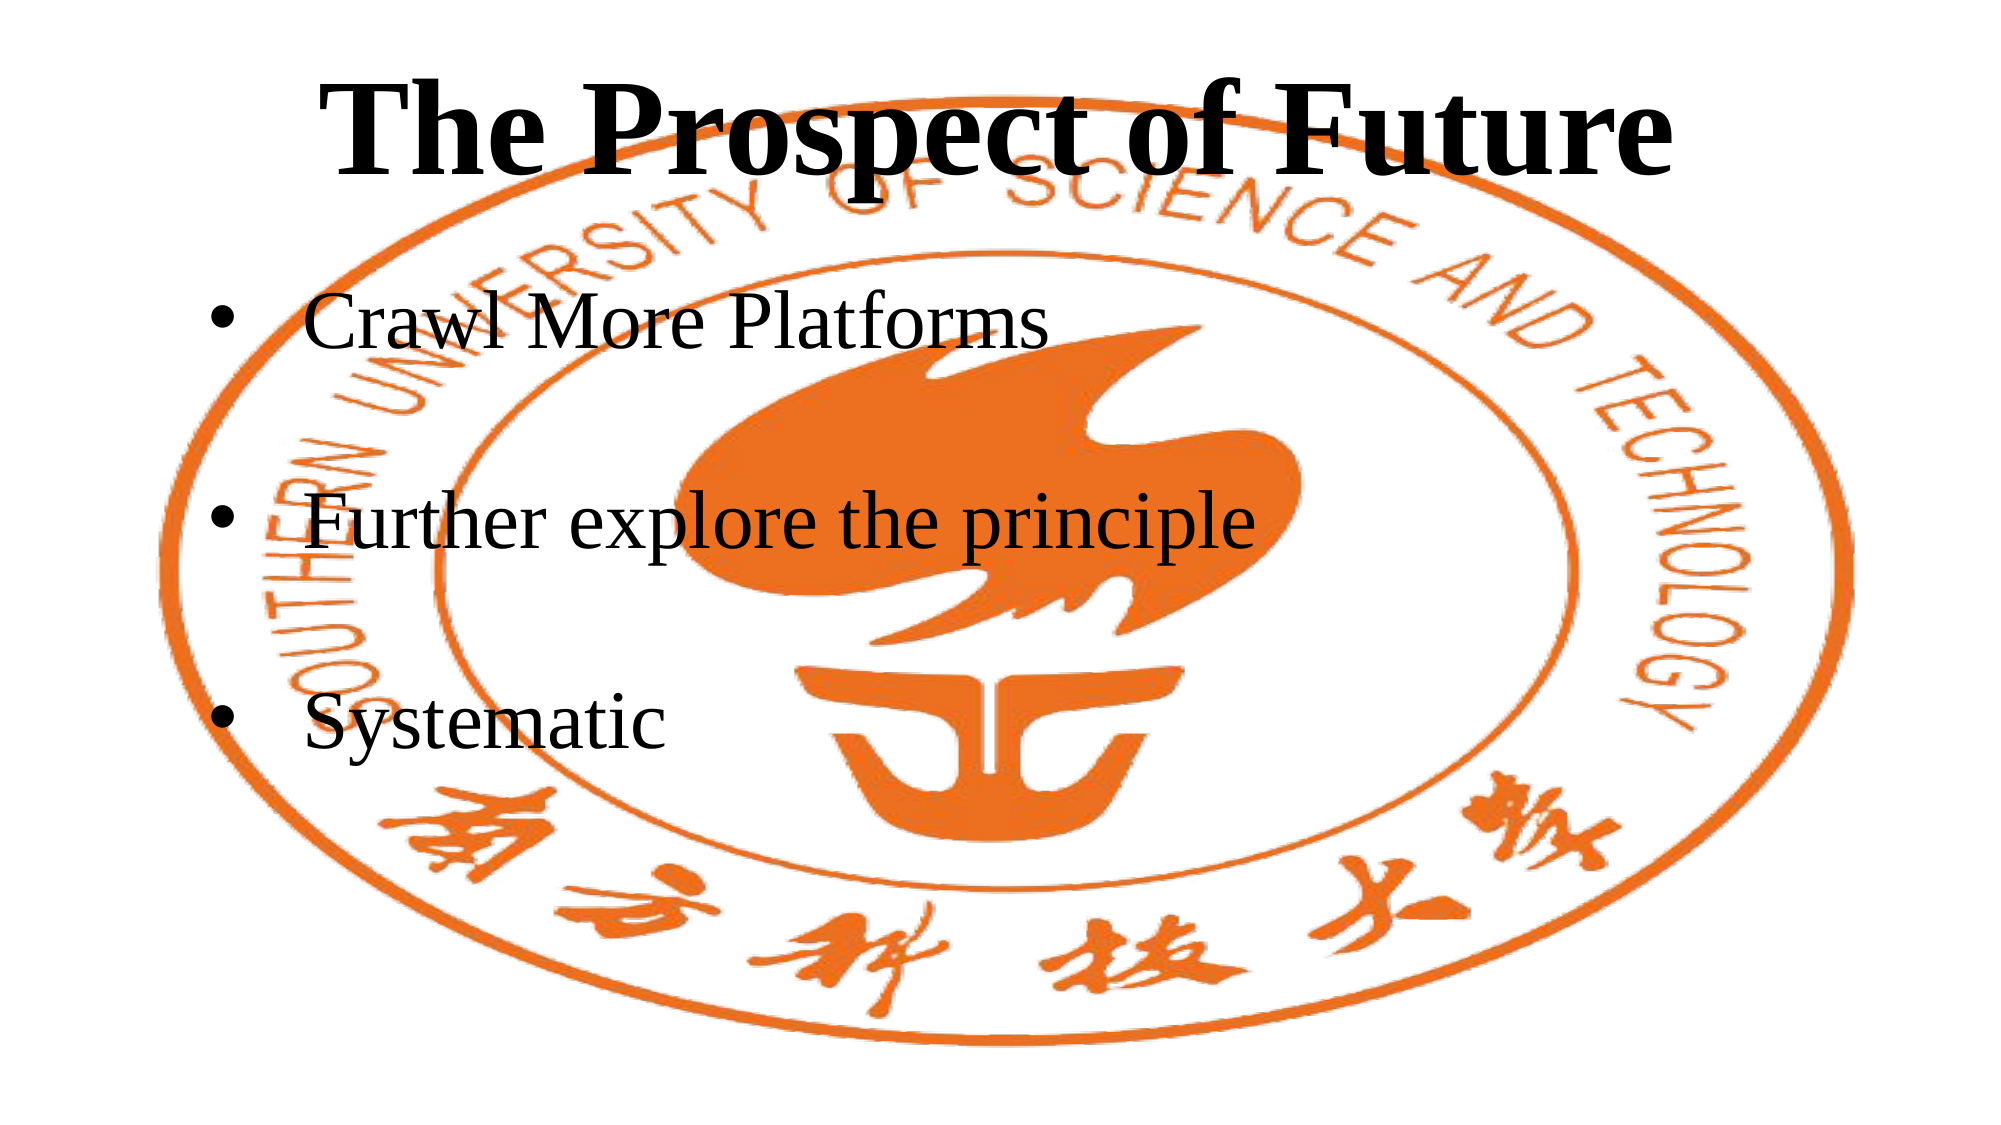

The Prospect of Future
Crawl More Platforms

Further explore the principle

Systematic